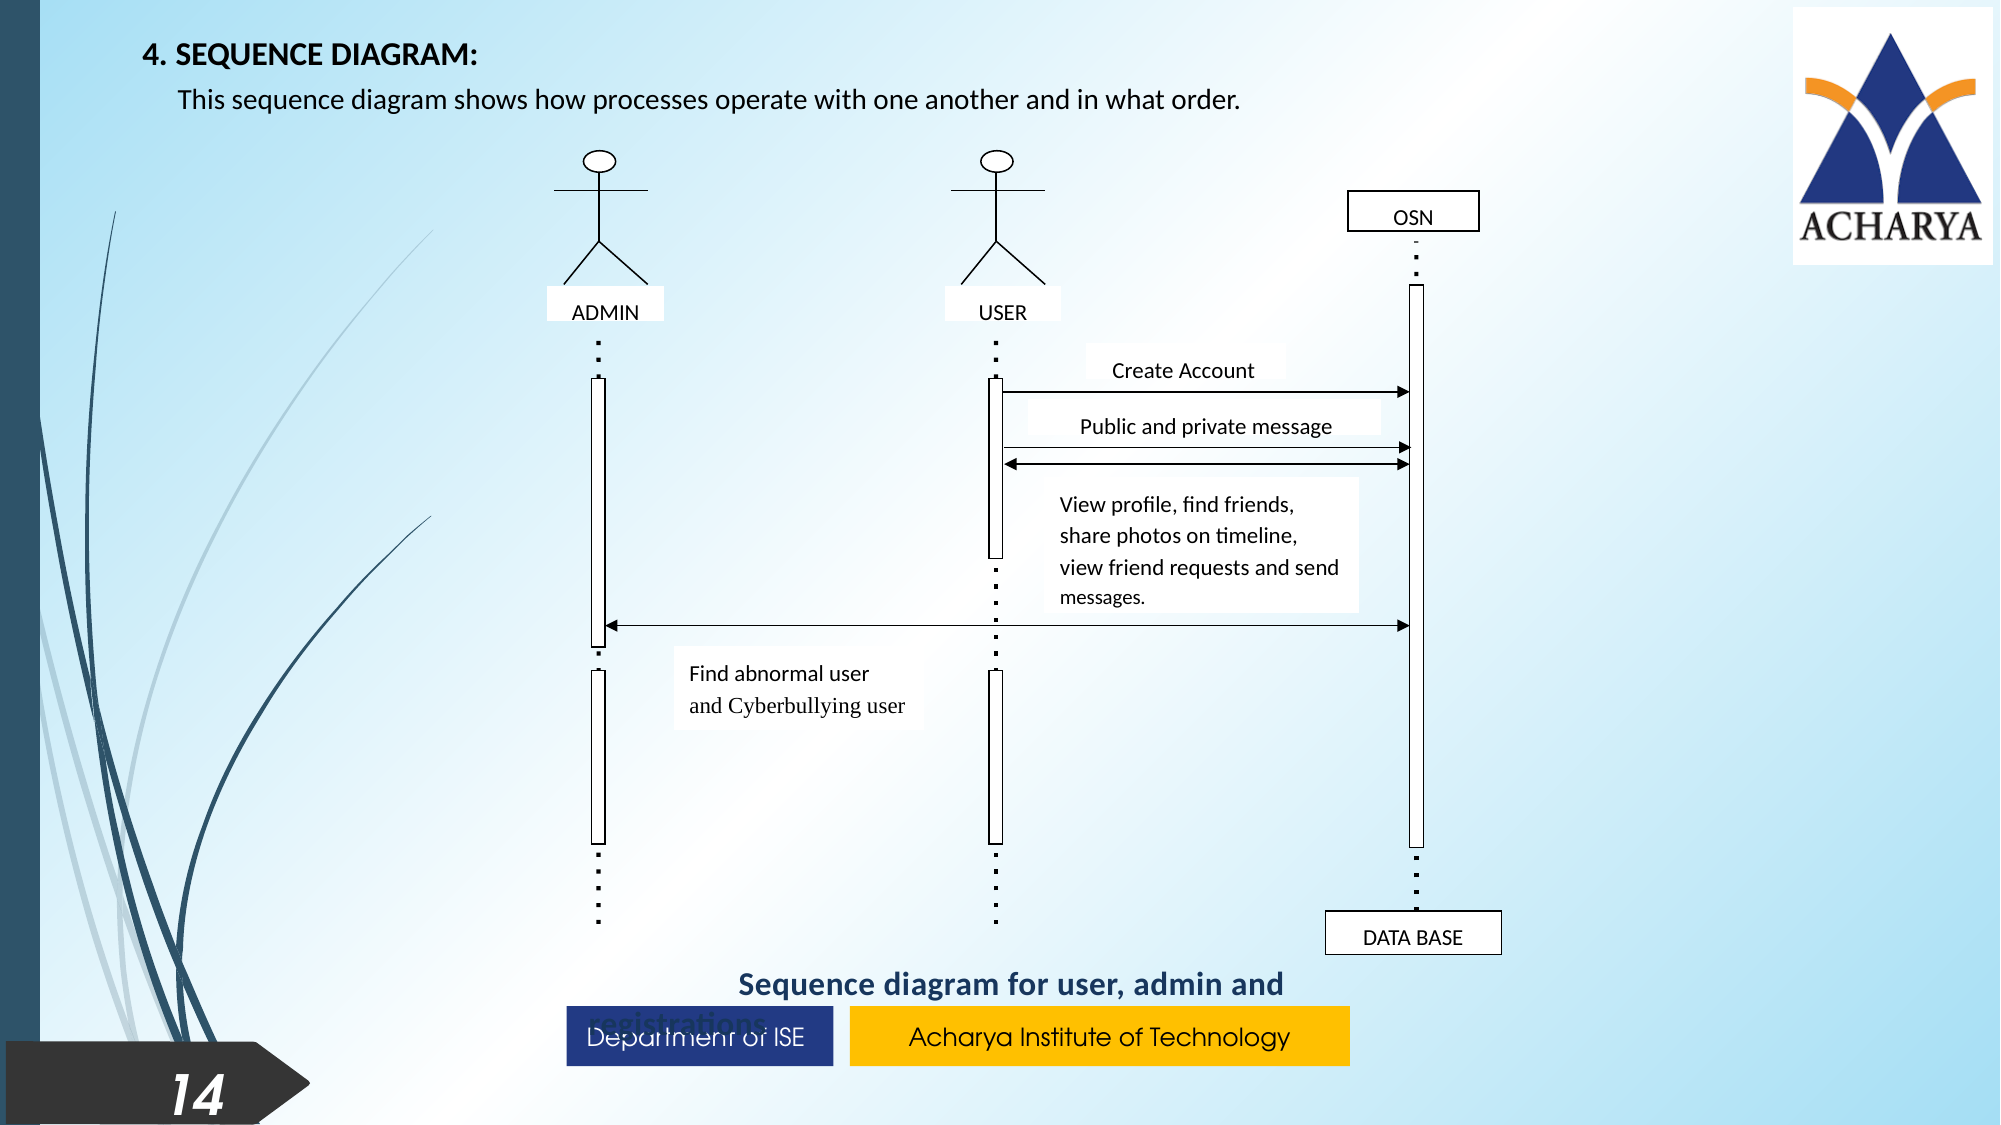

4. SEQUENCE DIAGRAM:
This sequence diagram shows how processes operate with one another and in what order.

ADMIN

USER
OSN

  Create Account

       Public and private message
View profile, find friends, share photos on timeline, view friend requests and send messages.

Find abnormal user and Cyberbullying user

DATA BASE
Sequence diagram for user, admin and registrations
14